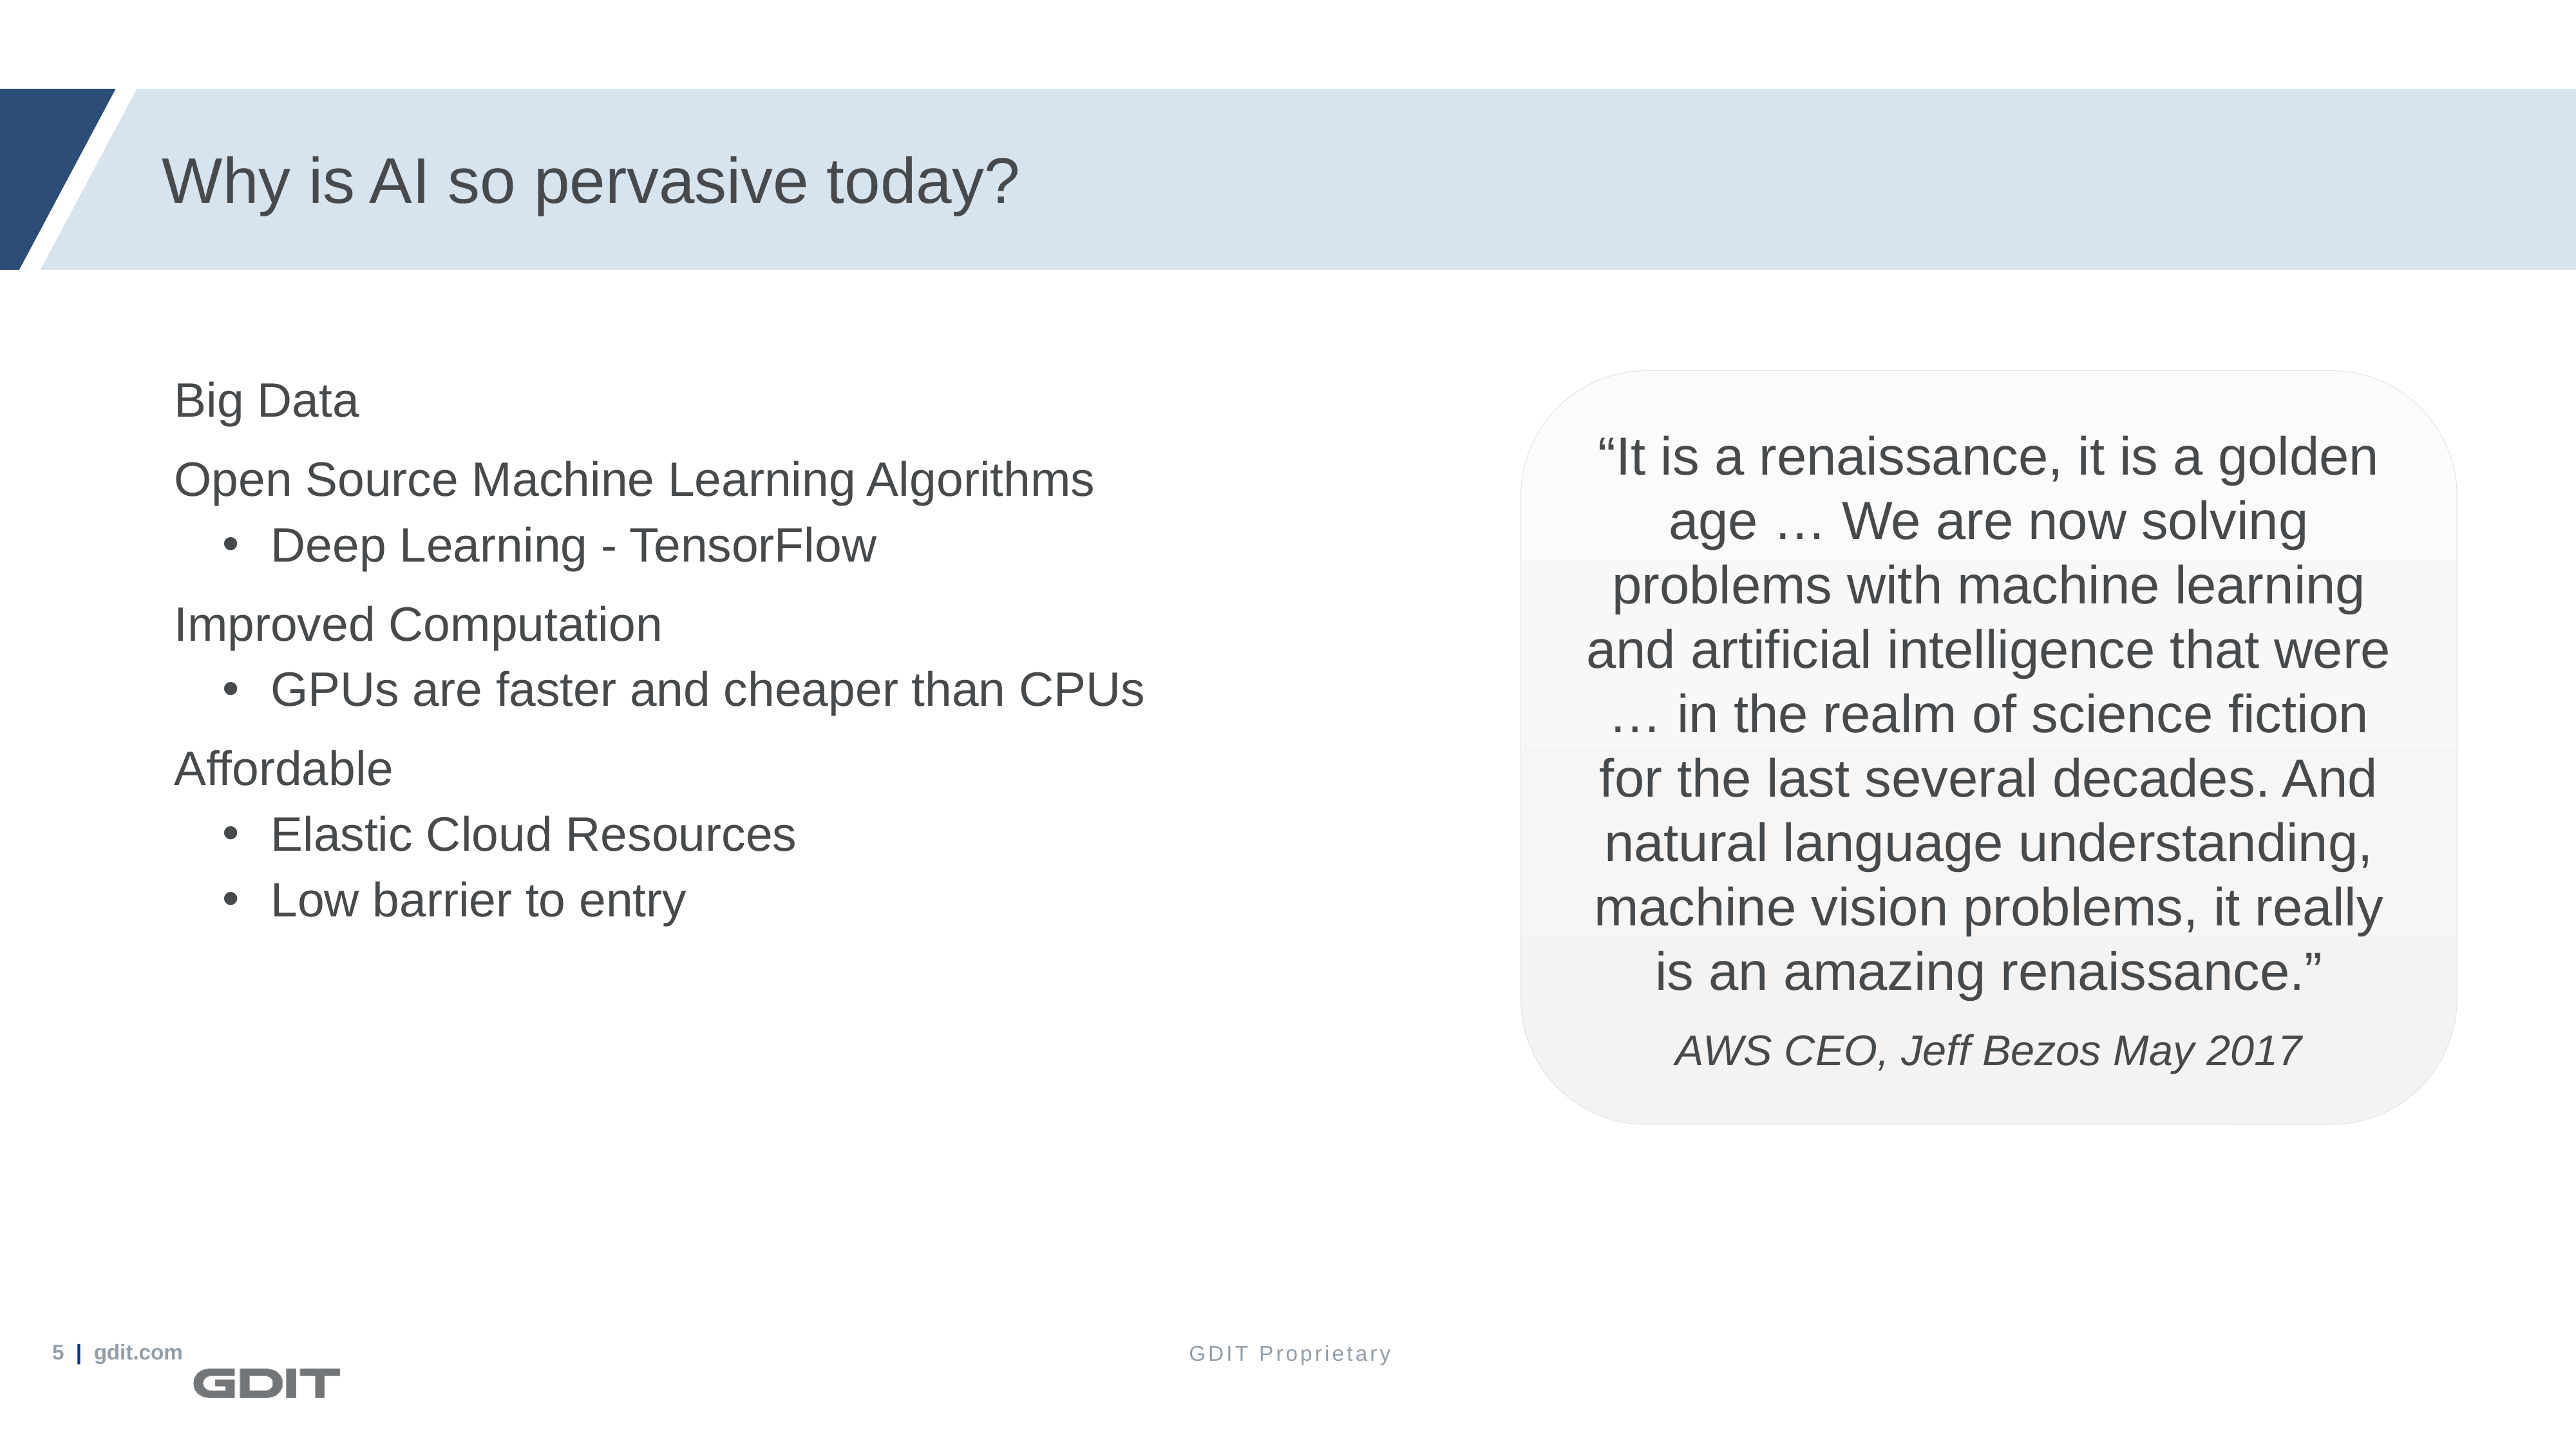

# Why is AI so pervasive today?
Big Data
Open Source Machine Learning Algorithms
Deep Learning - TensorFlow
Improved Computation
GPUs are faster and cheaper than CPUs
Affordable
Elastic Cloud Resources
Low barrier to entry

“It is a renaissance, it is a golden age … We are now solving problems with machine learning and artificial intelligence that were … in the realm of science fiction for the last several decades. And natural language understanding, machine vision problems, it really is an amazing renaissance.”
AWS CEO, Jeff Bezos May 2017
5  |  gdit.com
GDIT Proprietary